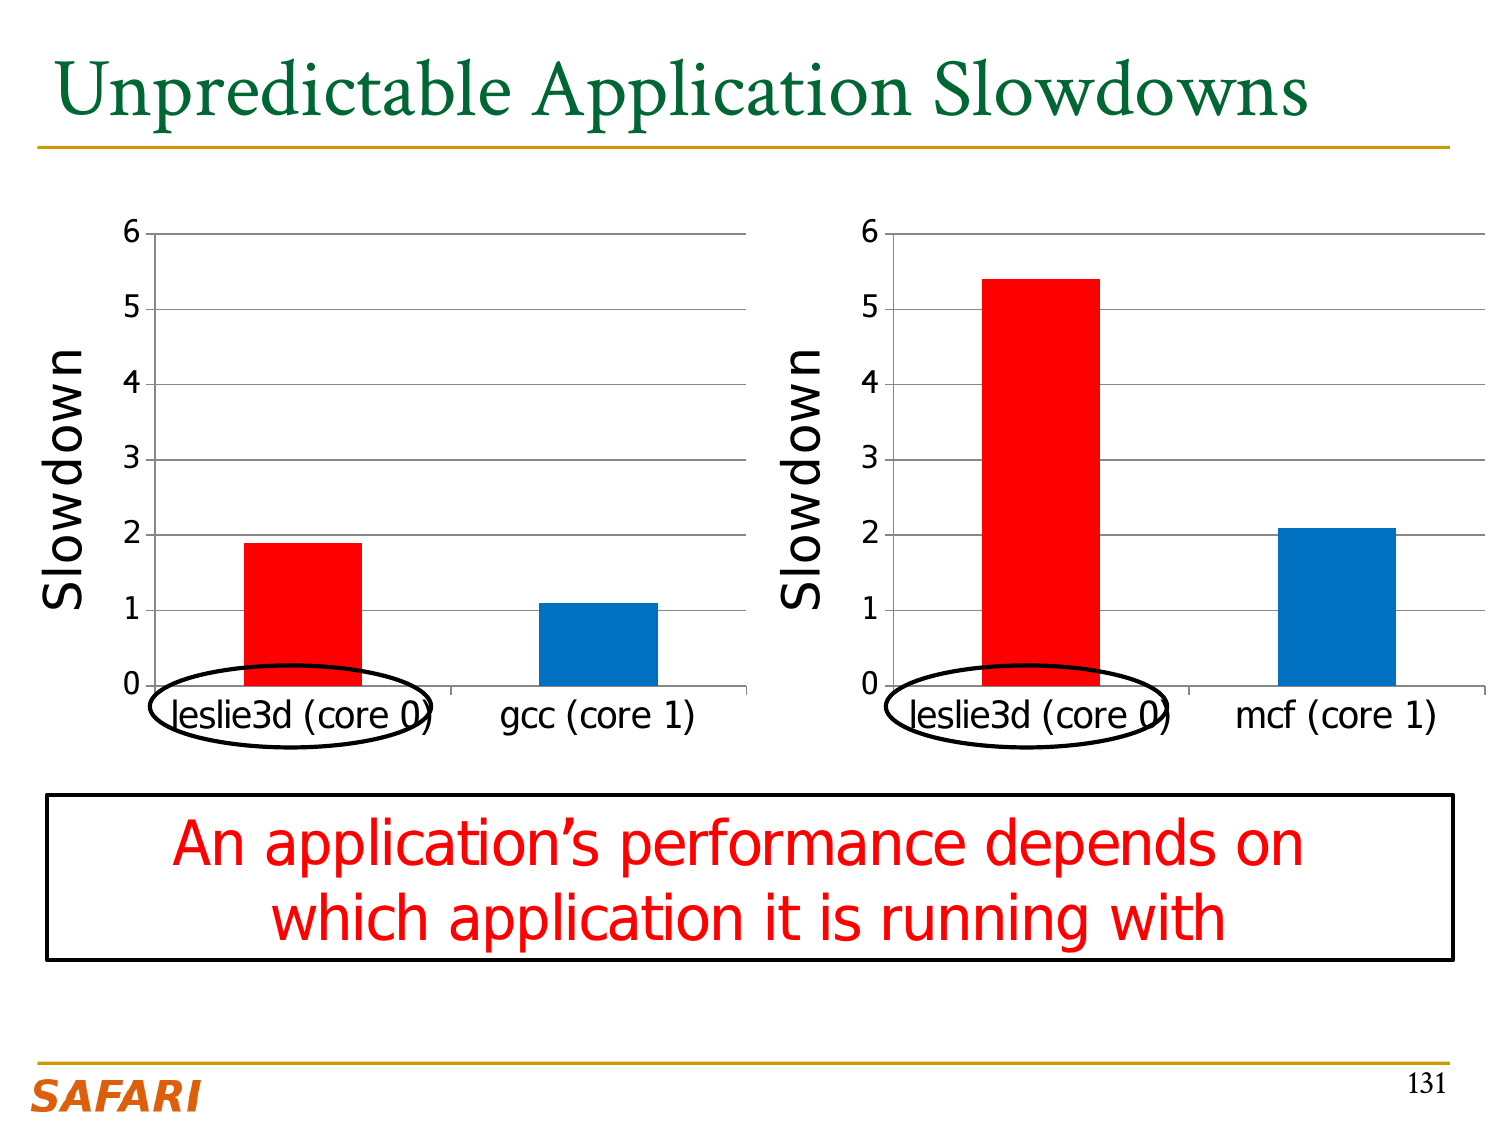

# Unpredictable Application Slowdowns

### Chart

| Category | Slowdown |
|---|---|
| leslie3d (core 0) | 1.9 |
| gcc (core 1) | 1.1 |

### Chart

| Category | Slowdown |
|---|---|
| leslie3d (core 0) | 5.4 |
| mcf (core 1) | 2.1 |

An application’s performance depends on
which application it is running with
131